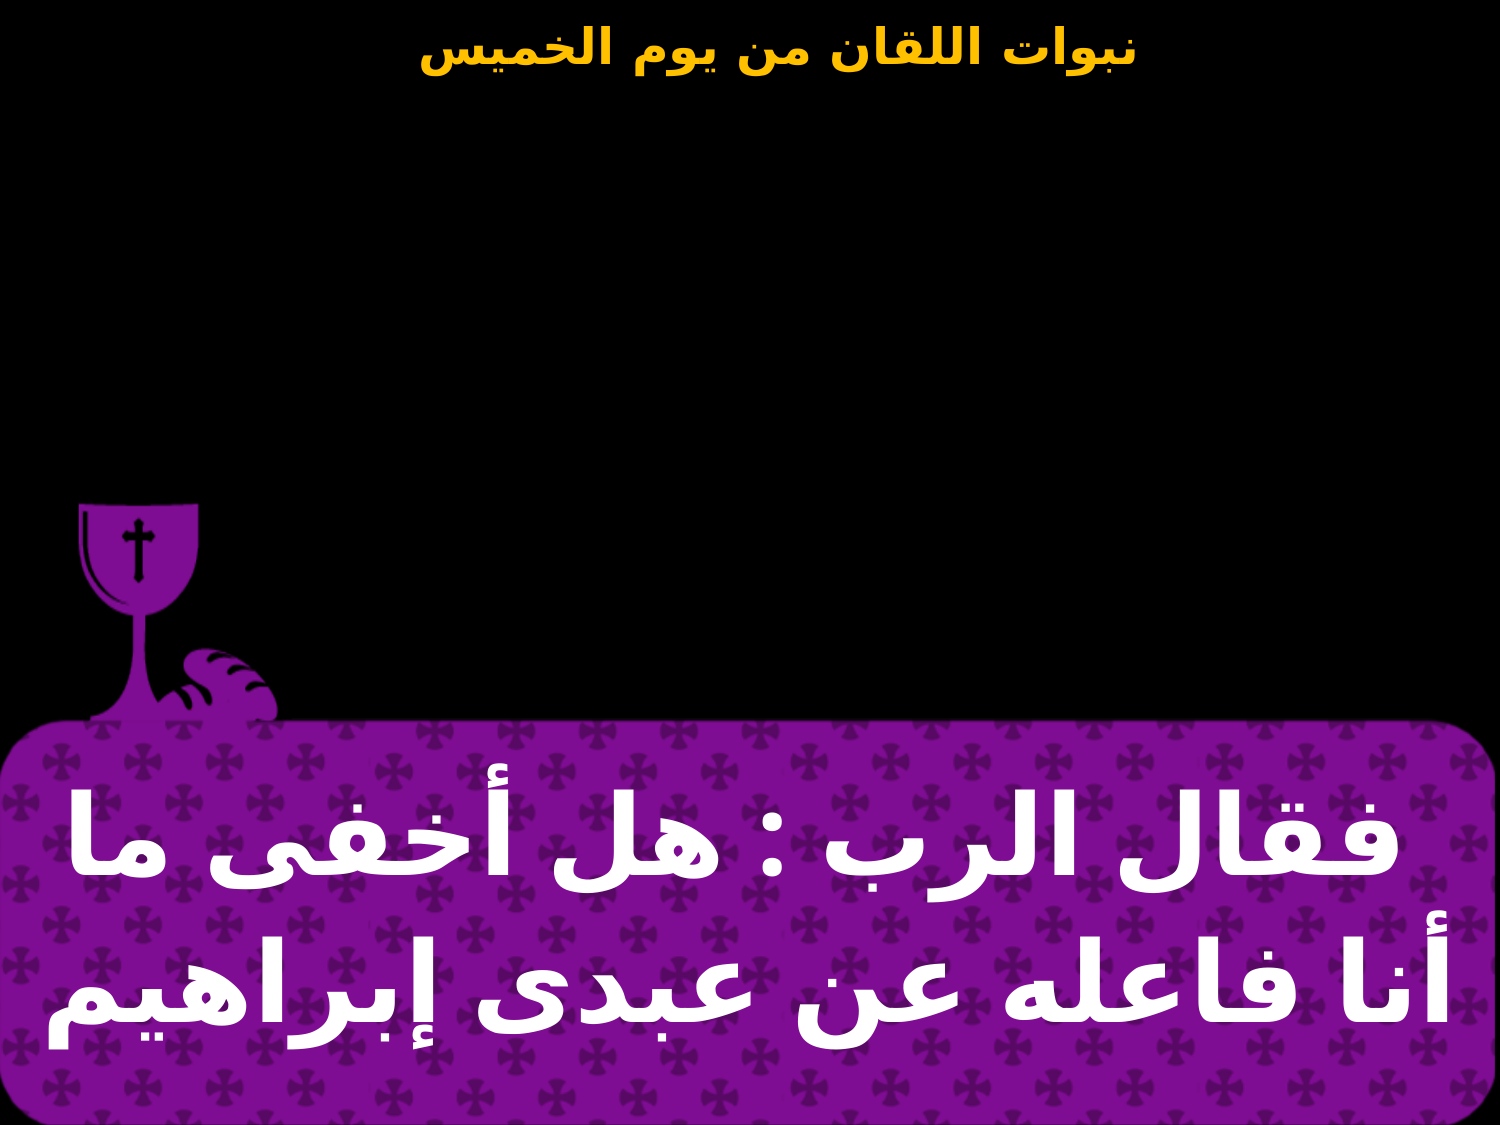

| فقال الرب : هل أخفى ما أنا فاعله عن عبدى إبراهيم |
| --- |